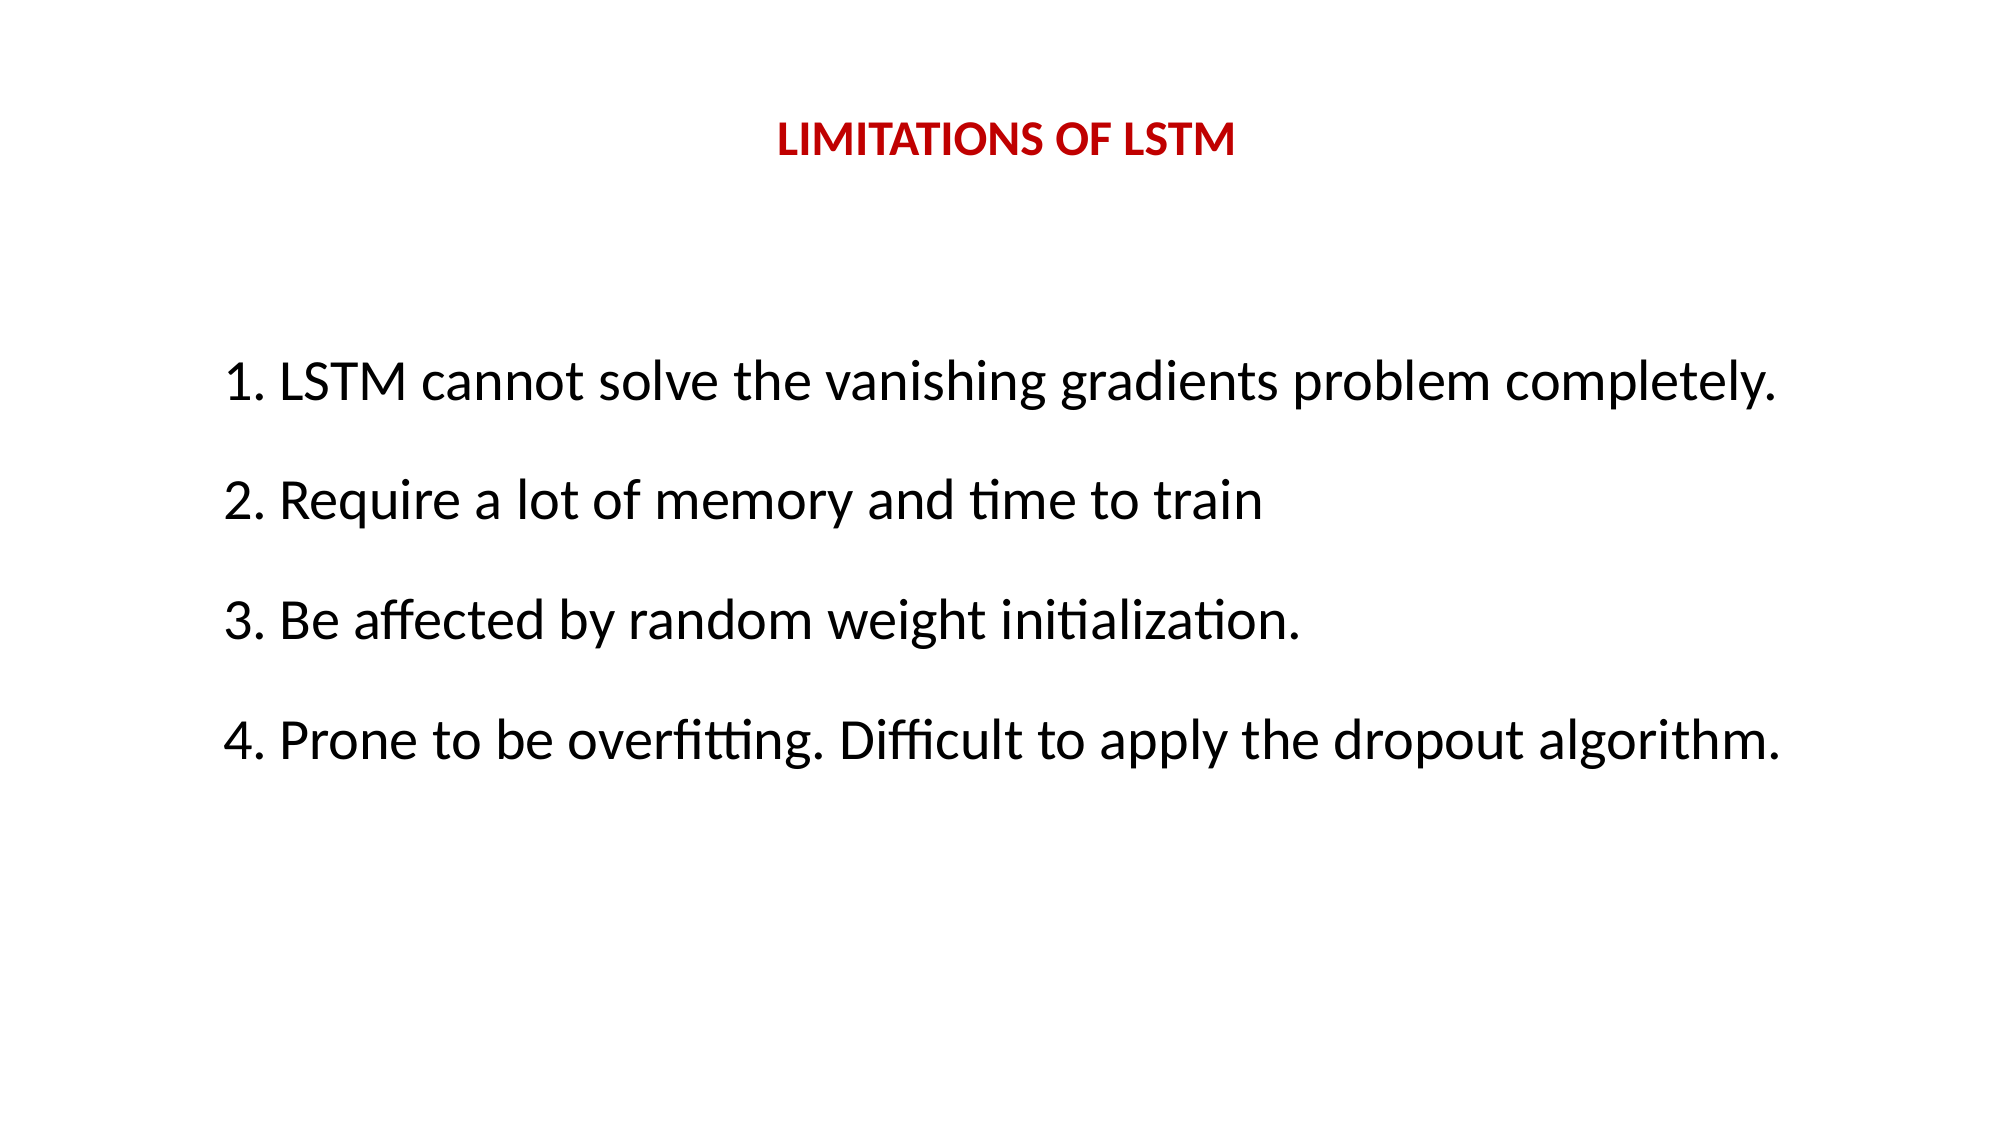

LIMITATIONS OF LSTM
LSTM cannot solve the vanishing gradients problem completely.
Require a lot of memory and time to train
Be affected by random weight initialization.
Prone to be overfitting. Difficult to apply the dropout algorithm.